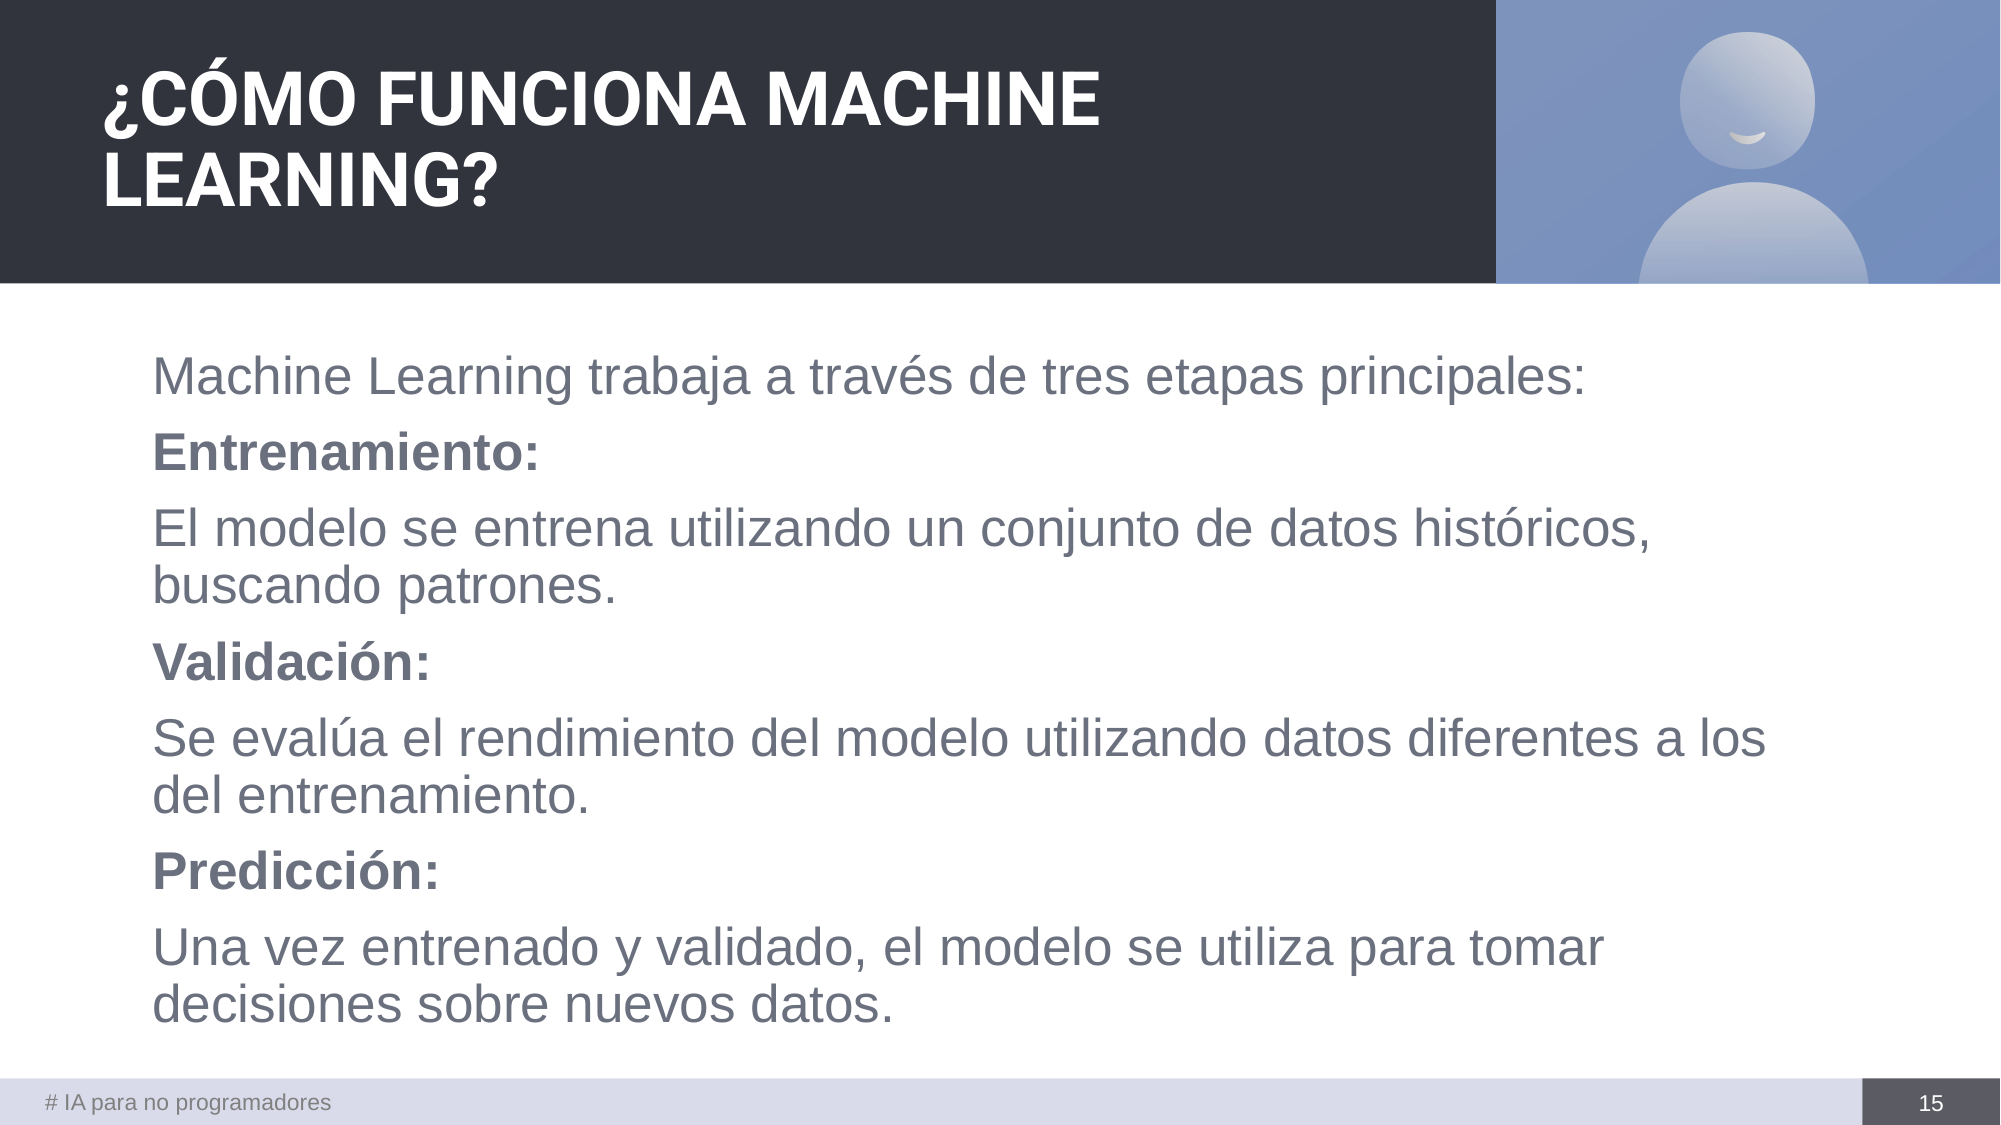

# ¿CÓMO FUNCIONA MACHINE LEARNING?
Machine Learning trabaja a través de tres etapas principales:
Entrenamiento:
El modelo se entrena utilizando un conjunto de datos históricos, buscando patrones.
Validación:
Se evalúa el rendimiento del modelo utilizando datos diferentes a los del entrenamiento.
Predicción:
Una vez entrenado y validado, el modelo se utiliza para tomar decisiones sobre nuevos datos.
# IA para no programadores
15